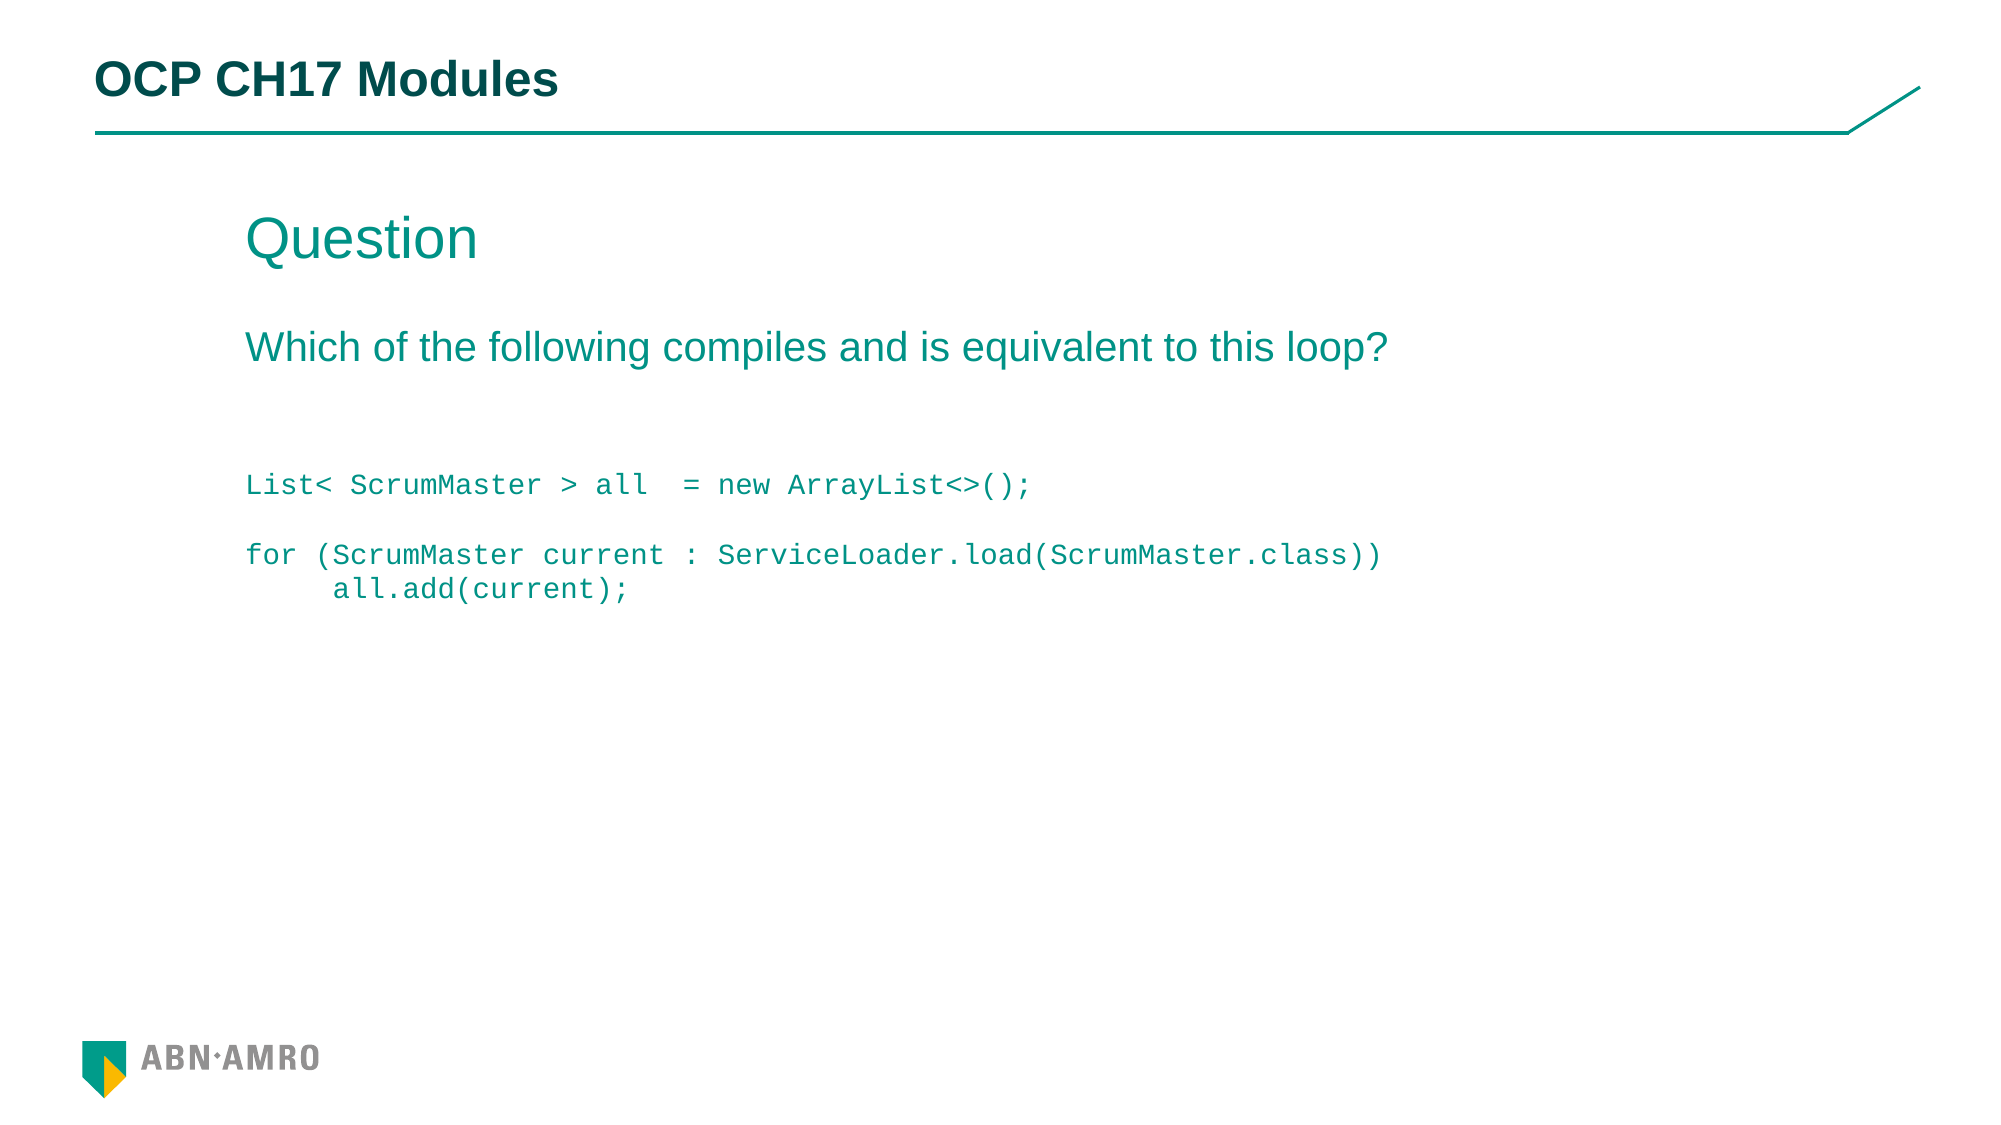

# OCP CH17 Modules
Question

Which of the following compiles and is equivalent to this loop?
List< ScrumMaster > all  = new ArrayList<>();

for (ScrumMaster current : ServiceLoader.load(ScrumMaster.class))
     all.add(current);